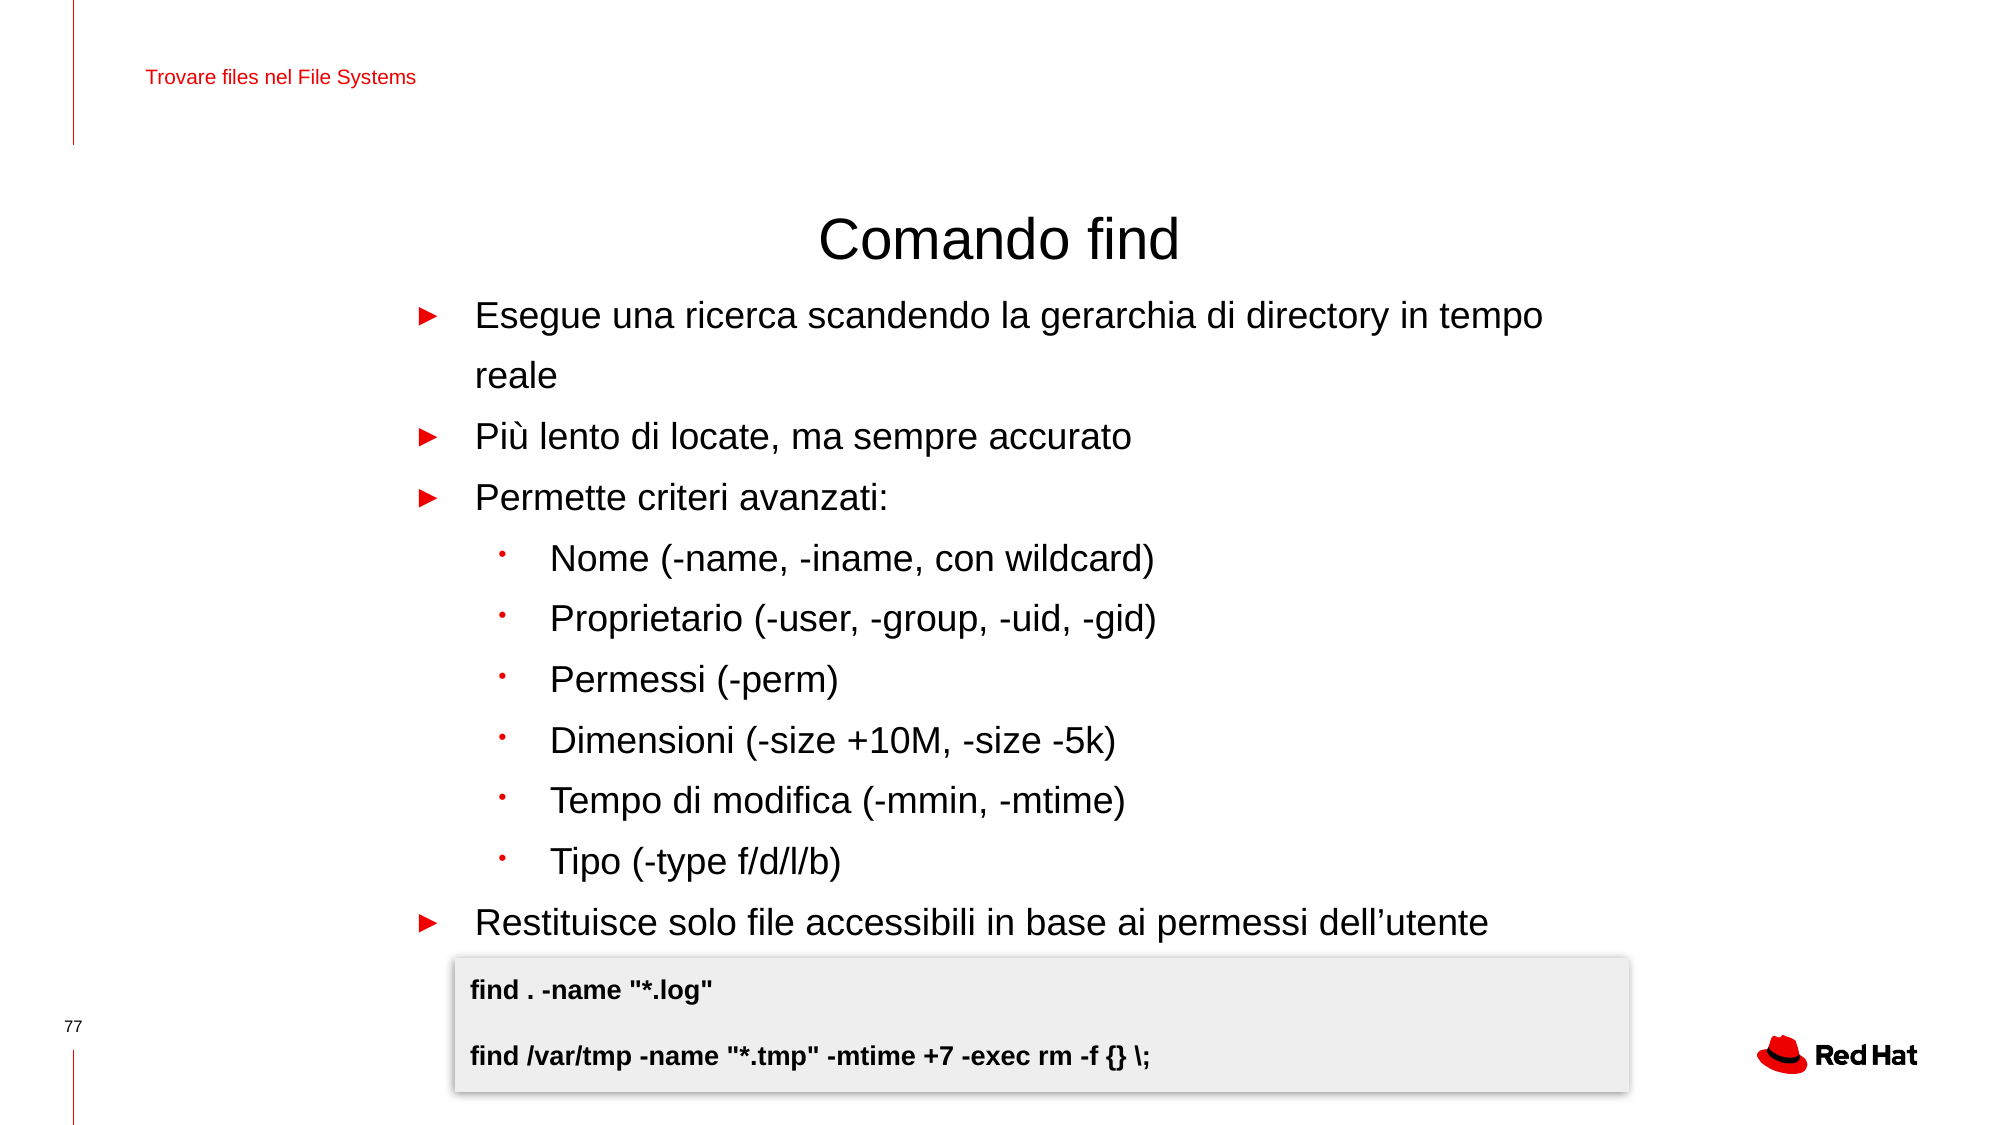

Trovare files nel File Systems
# Comando find
Esegue una ricerca scandendo la gerarchia di directory in tempo reale
Più lento di locate, ma sempre accurato
Permette criteri avanzati:
Nome (-name, -iname, con wildcard)
Proprietario (-user, -group, -uid, -gid)
Permessi (-perm)
Dimensioni (-size +10M, -size -5k)
Tempo di modifica (-mmin, -mtime)
Tipo (-type f/d/l/b)
Restituisce solo file accessibili in base ai permessi dell’utente
find . -name "*.log"

find /var/tmp -name "*.tmp" -mtime +7 -exec rm -f {} \;

77